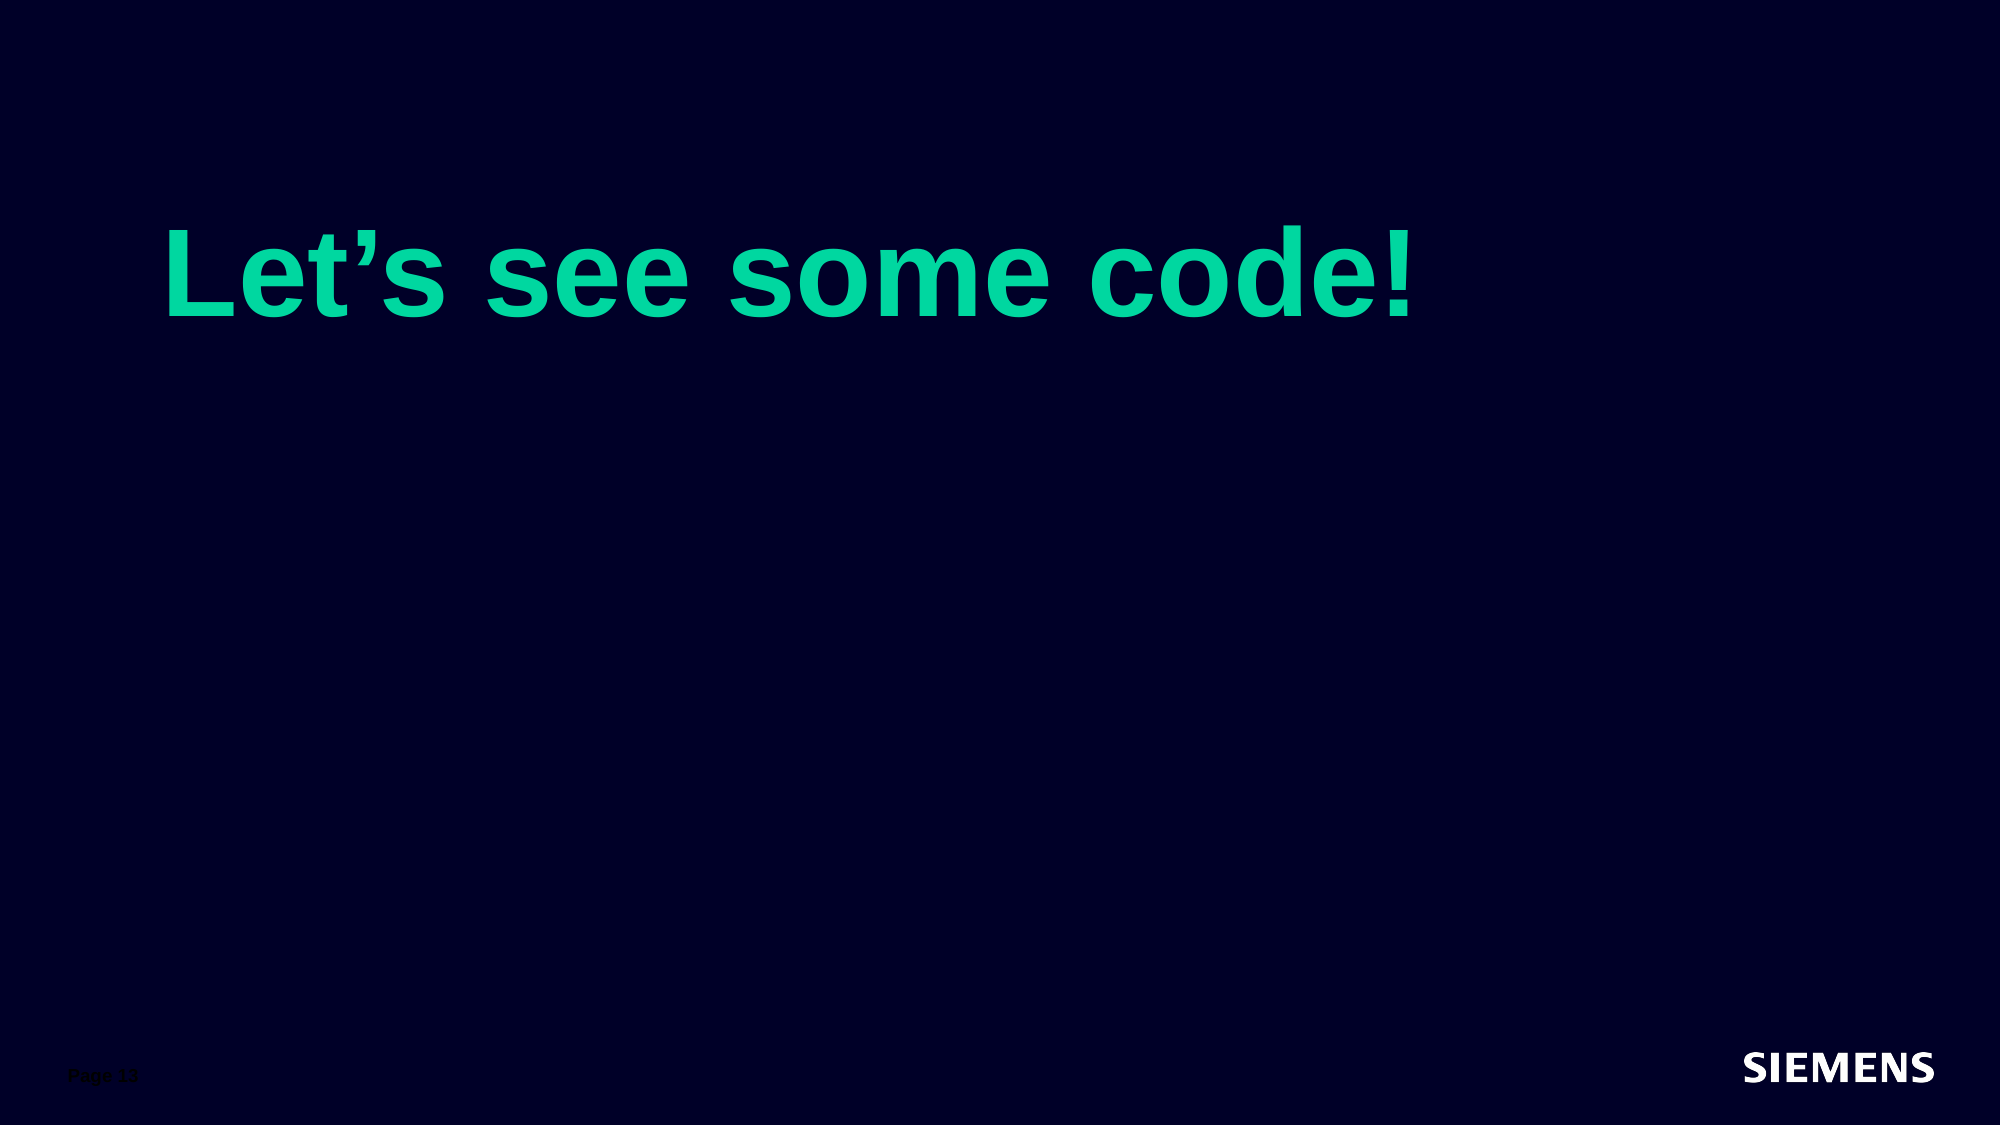

# Let’s see some code!
Page 13